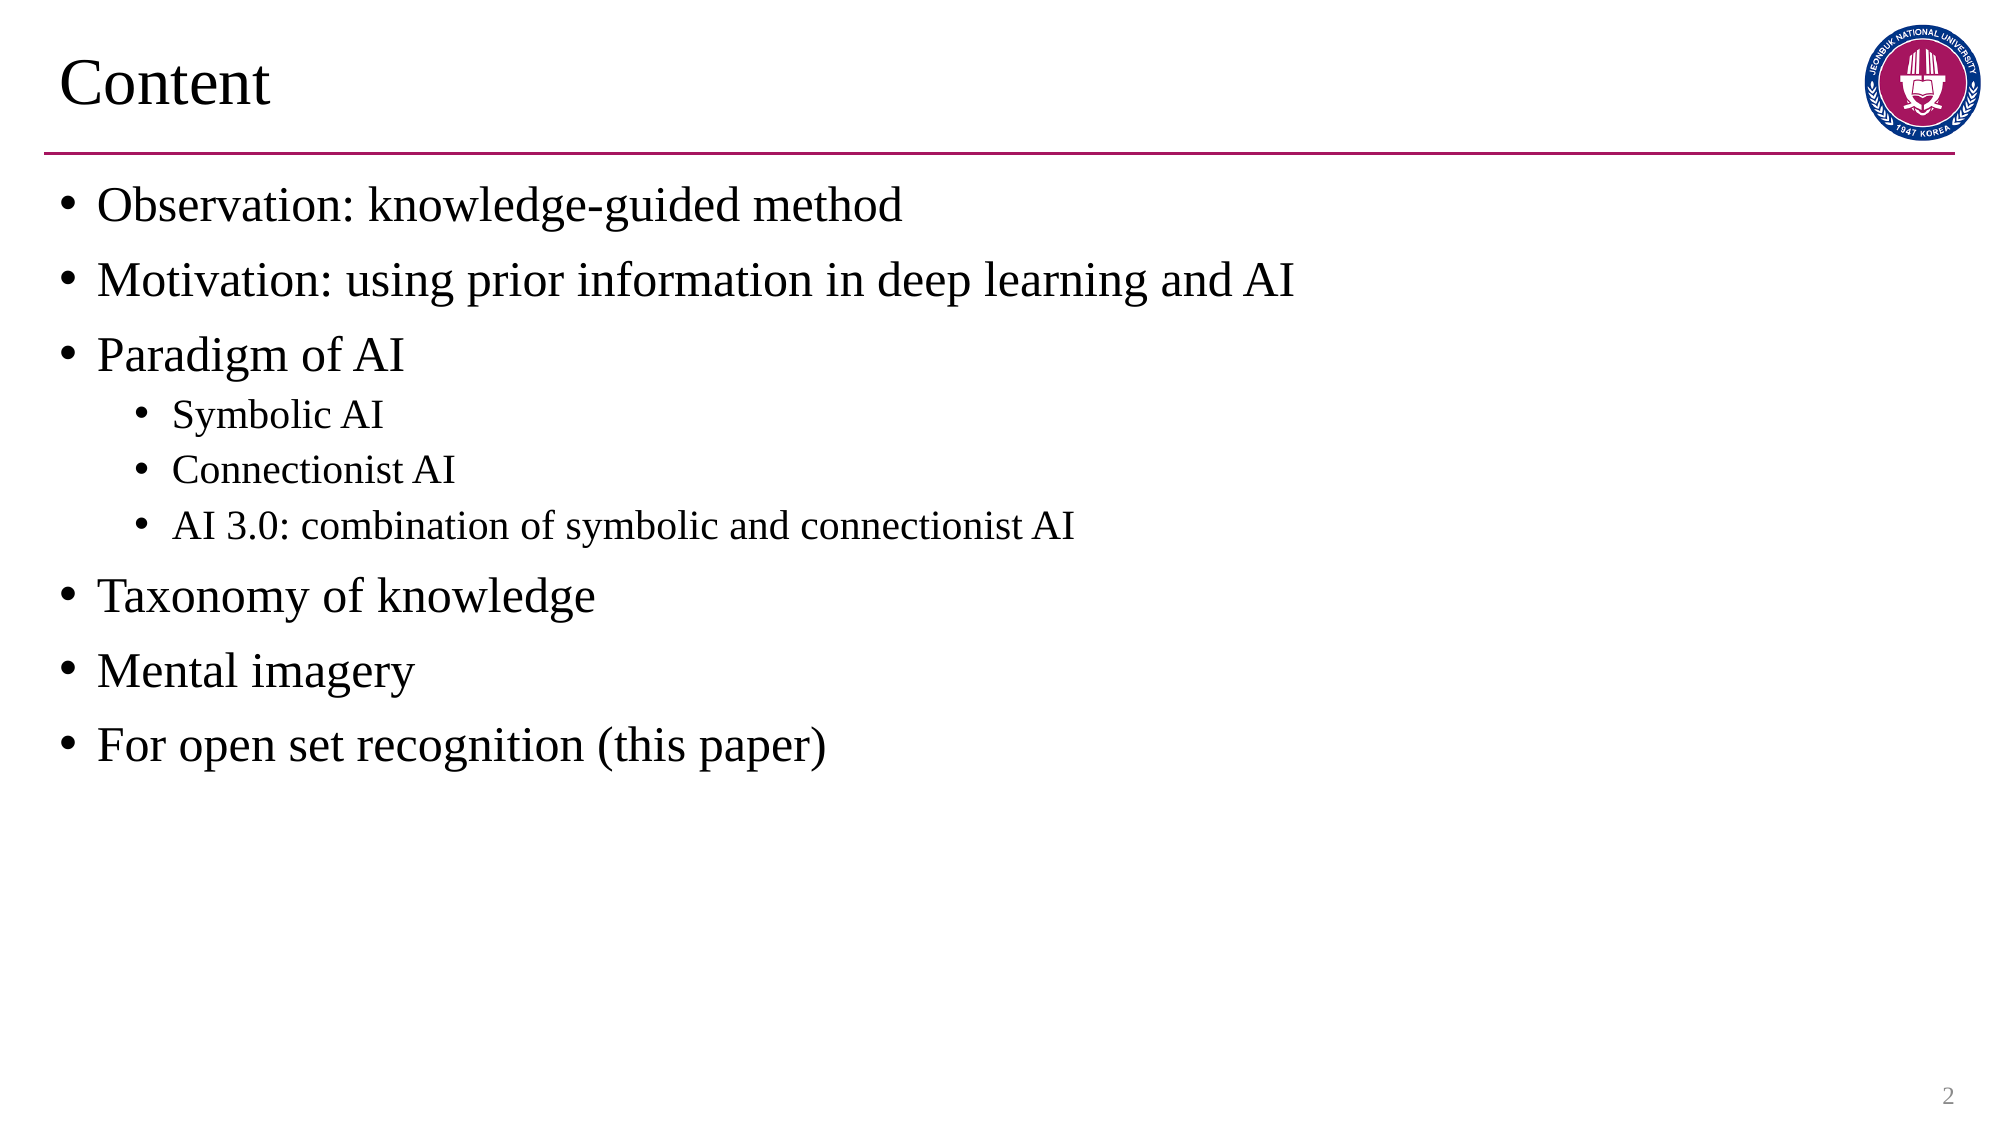

# Content
Observation: knowledge-guided method
Motivation: using prior information in deep learning and AI
Paradigm of AI
Symbolic AI
Connectionist AI
AI 3.0: combination of symbolic and connectionist AI
Taxonomy of knowledge
Mental imagery
For open set recognition (this paper)
2